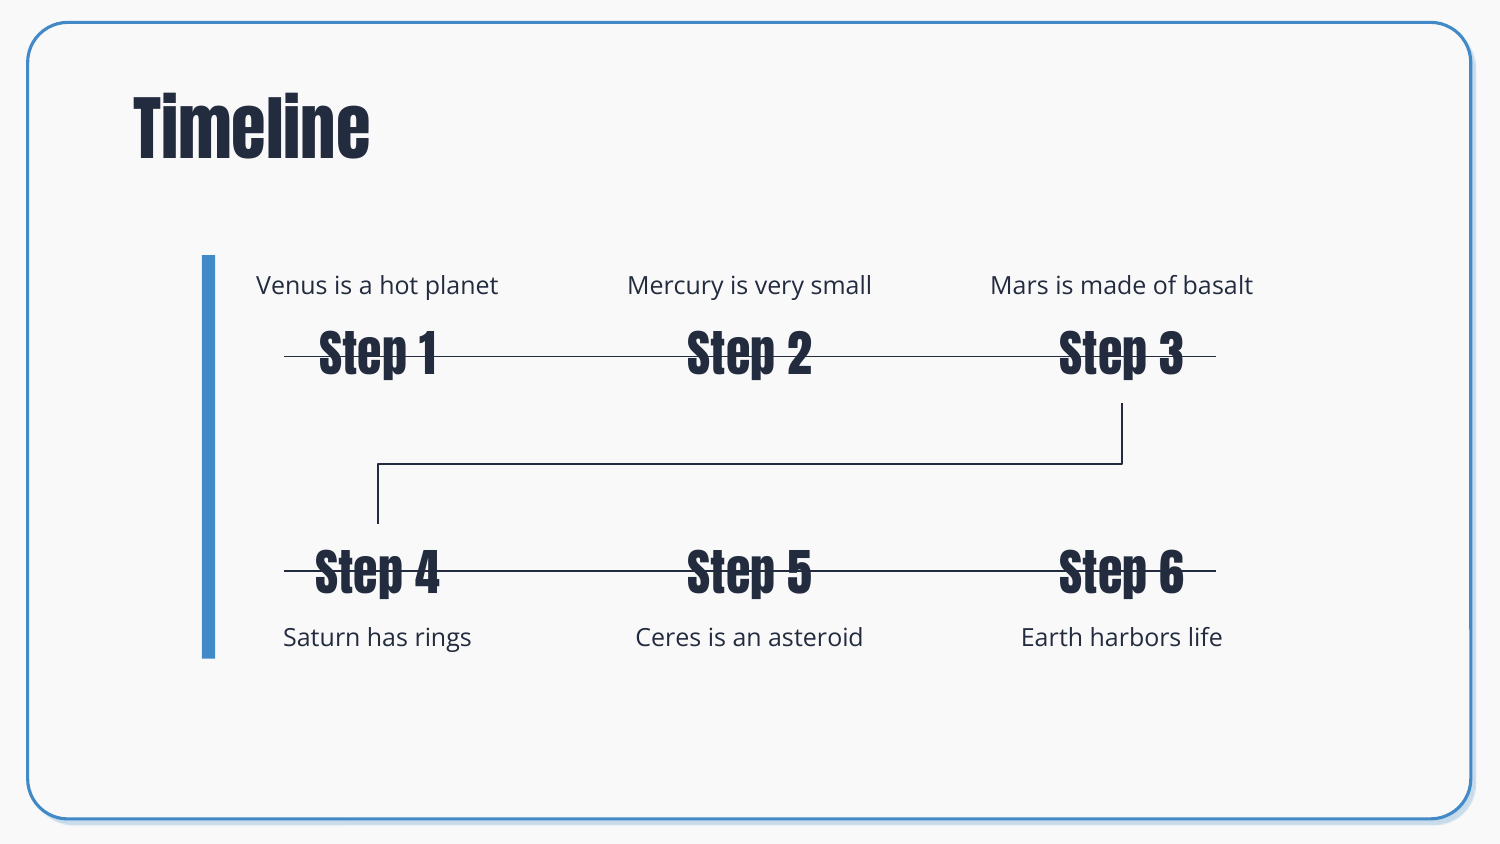

# Timeline

Venus is a hot planet
Mercury is very small
Mars is made of basalt
Step 1
Step 2
Step 3
Step 4
Step 5
Step 6
Saturn has rings
Ceres is an asteroid
Earth harbors life